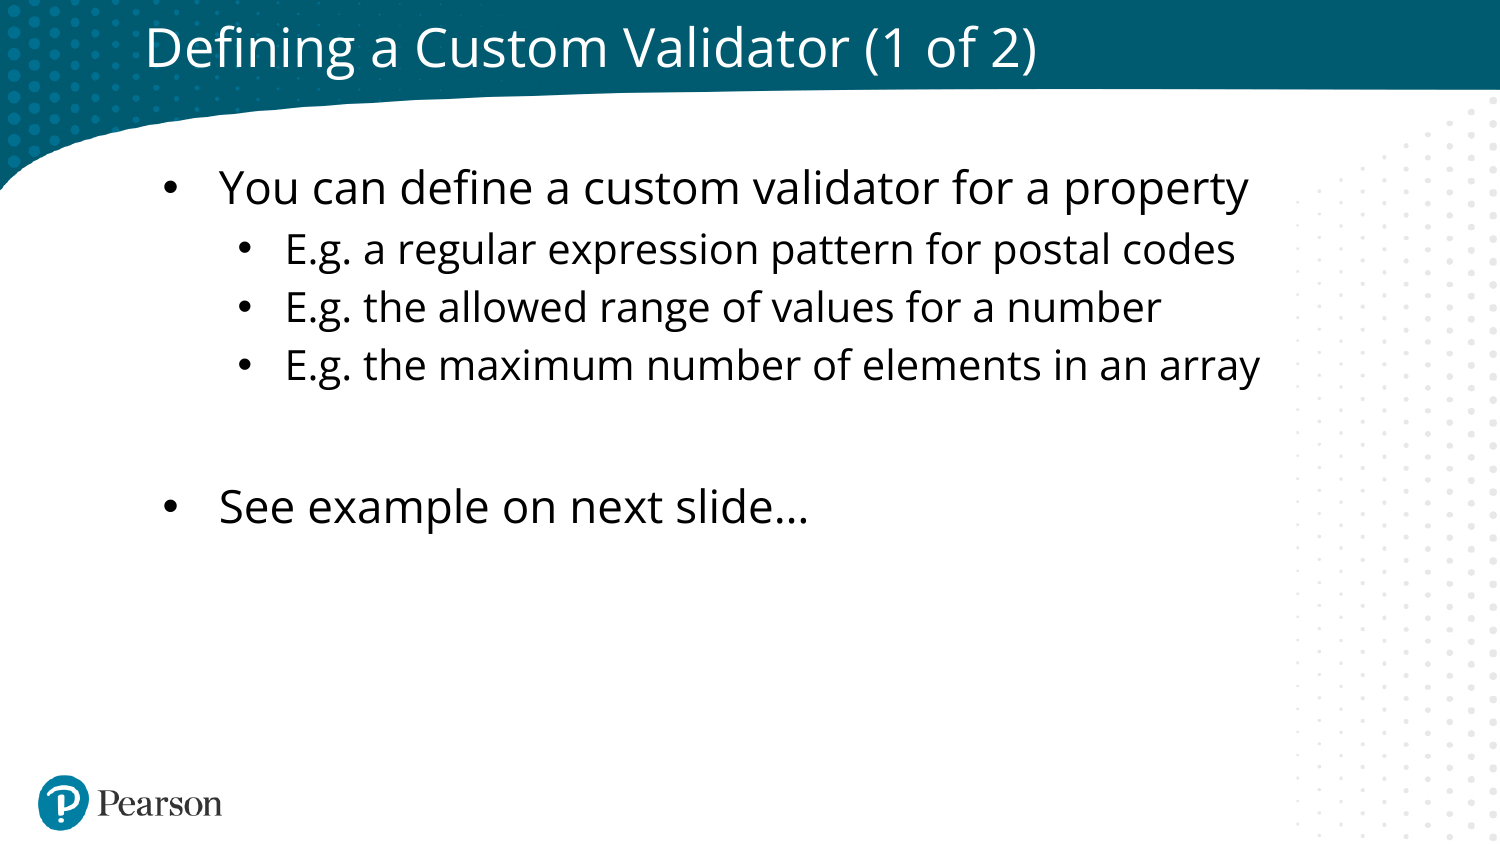

# Defining a Custom Validator (1 of 2)
You can define a custom validator for a property
E.g. a regular expression pattern for postal codes
E.g. the allowed range of values for a number
E.g. the maximum number of elements in an array

See example on next slide…